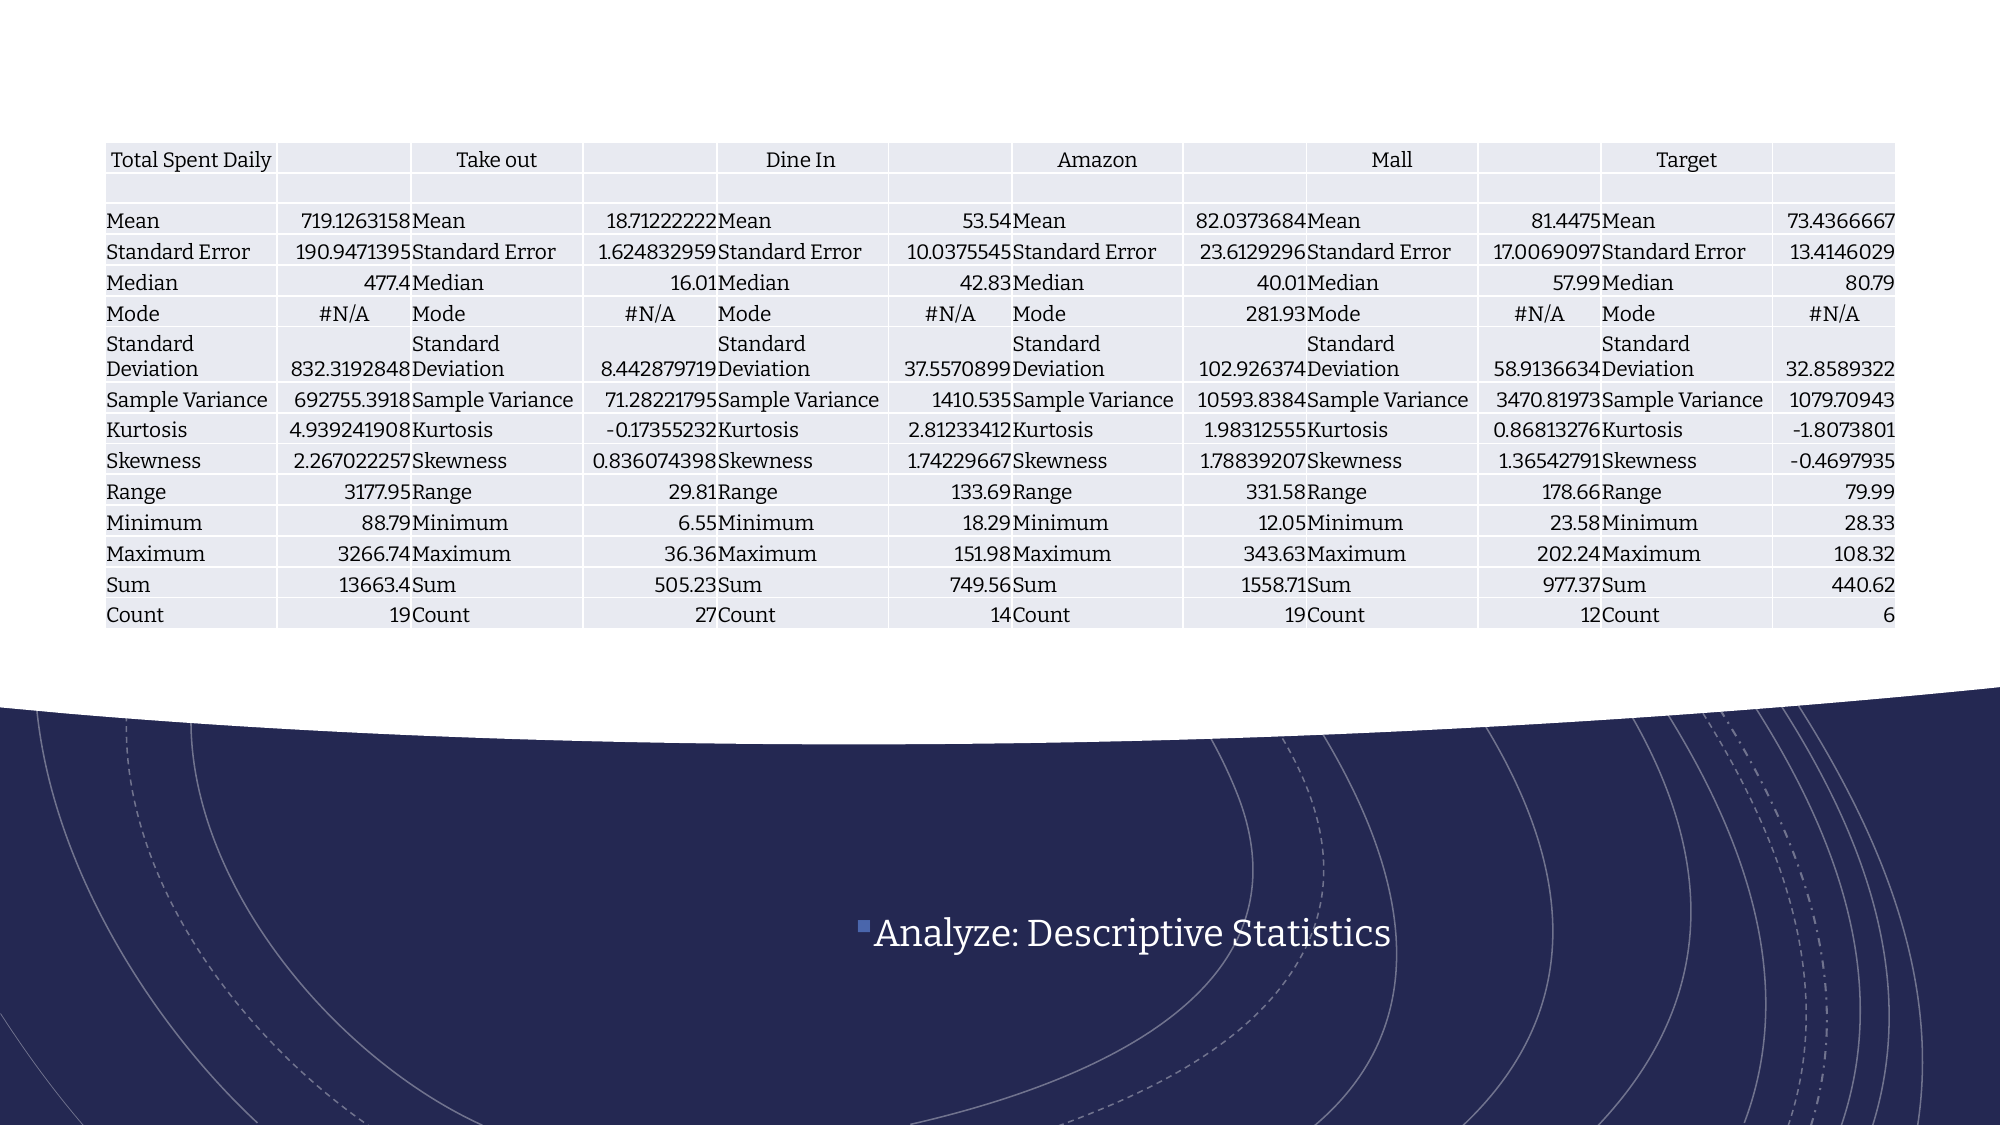

| Total Spent Daily |  | Take out |  | Dine In |  | Amazon |  | Mall |  | Target |  |
| --- | --- | --- | --- | --- | --- | --- | --- | --- | --- | --- | --- |
|  |  |  |  |  |  |  |  |  |  |  |  |
| Mean | 719.1263158 | Mean | 18.71222222 | Mean | 53.54 | Mean | 82.0373684 | Mean | 81.4475 | Mean | 73.4366667 |
| Standard Error | 190.9471395 | Standard Error | 1.624832959 | Standard Error | 10.0375545 | Standard Error | 23.6129296 | Standard Error | 17.0069097 | Standard Error | 13.4146029 |
| Median | 477.4 | Median | 16.01 | Median | 42.83 | Median | 40.01 | Median | 57.99 | Median | 80.79 |
| Mode | #N/A | Mode | #N/A | Mode | #N/A | Mode | 281.93 | Mode | #N/A | Mode | #N/A |
| Standard Deviation | 832.3192848 | Standard Deviation | 8.442879719 | Standard Deviation | 37.5570899 | Standard Deviation | 102.926374 | Standard Deviation | 58.9136634 | Standard Deviation | 32.8589322 |
| Sample Variance | 692755.3918 | Sample Variance | 71.28221795 | Sample Variance | 1410.535 | Sample Variance | 10593.8384 | Sample Variance | 3470.81973 | Sample Variance | 1079.70943 |
| Kurtosis | 4.939241908 | Kurtosis | -0.17355232 | Kurtosis | 2.81233412 | Kurtosis | 1.98312555 | Kurtosis | 0.86813276 | Kurtosis | -1.8073801 |
| Skewness | 2.267022257 | Skewness | 0.836074398 | Skewness | 1.74229667 | Skewness | 1.78839207 | Skewness | 1.36542791 | Skewness | -0.4697935 |
| Range | 3177.95 | Range | 29.81 | Range | 133.69 | Range | 331.58 | Range | 178.66 | Range | 79.99 |
| Minimum | 88.79 | Minimum | 6.55 | Minimum | 18.29 | Minimum | 12.05 | Minimum | 23.58 | Minimum | 28.33 |
| Maximum | 3266.74 | Maximum | 36.36 | Maximum | 151.98 | Maximum | 343.63 | Maximum | 202.24 | Maximum | 108.32 |
| Sum | 13663.4 | Sum | 505.23 | Sum | 749.56 | Sum | 1558.71 | Sum | 977.37 | Sum | 440.62 |
| Count | 19 | Count | 27 | Count | 14 | Count | 19 | Count | 12 | Count | 6 |

Analyze: Descriptive Statistics